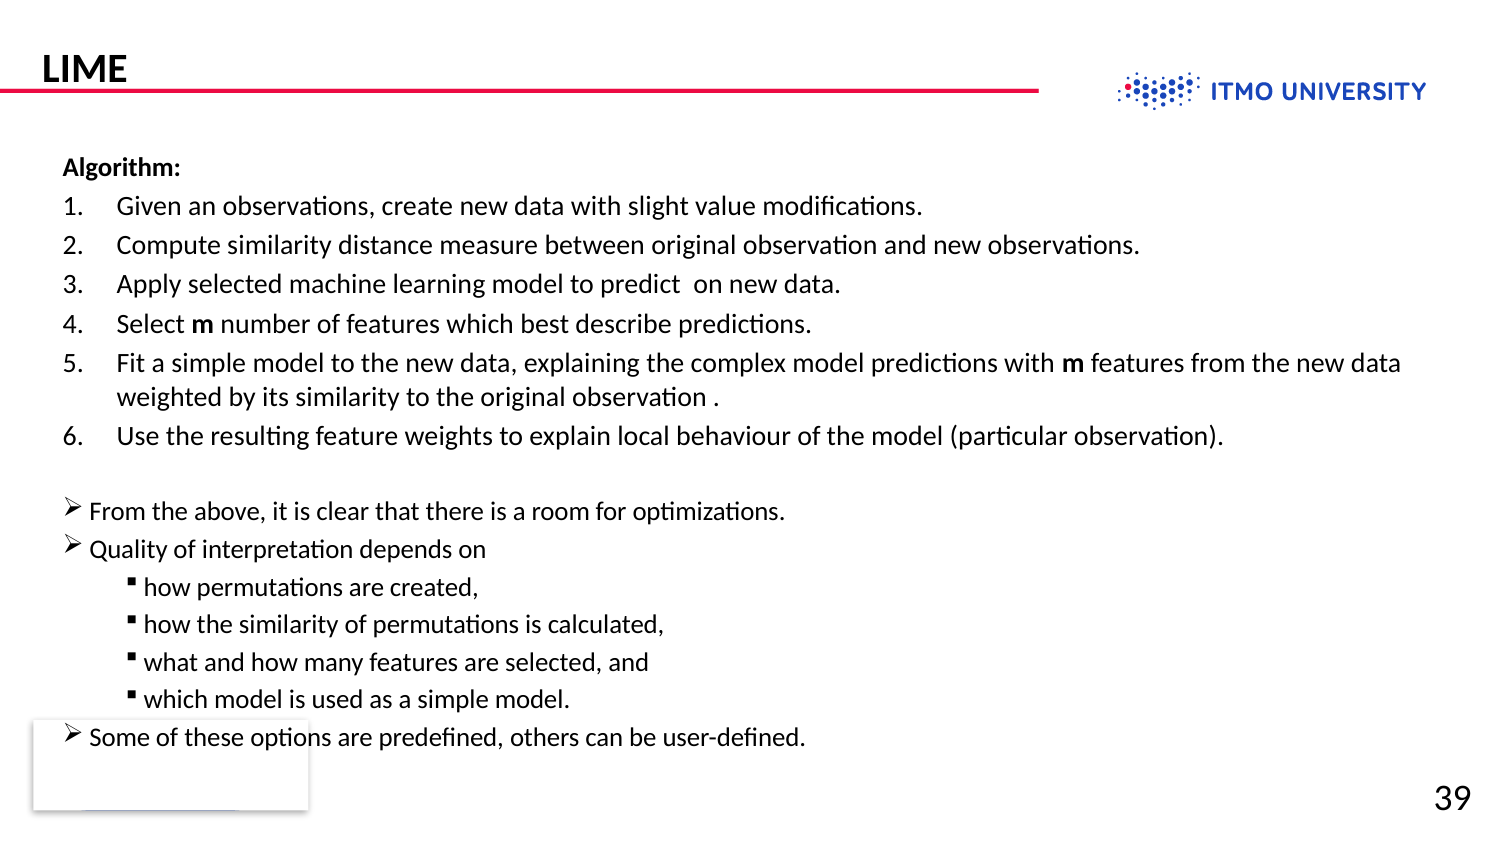

# LIME
Algorithm:
Given an observations, create new data with slight value modifications.
Compute similarity distance measure between original observation and new observations.
Apply selected machine learning model to predict  on new data.
Select m number of features which best describe predictions.
Fit a simple model to the new data, explaining the complex model predictions with m features from the new data weighted by its similarity to the original observation .
Use the resulting feature weights to explain local behaviour of the model (particular observation).

 From the above, it is clear that there is a room for optimizations.
 Quality of interpretation depends on
 how permutations are created,
 how the similarity of permutations is calculated,
 what and how many features are selected, and
 which model is used as a simple model.
 Some of these options are predefined, others can be user-defined.